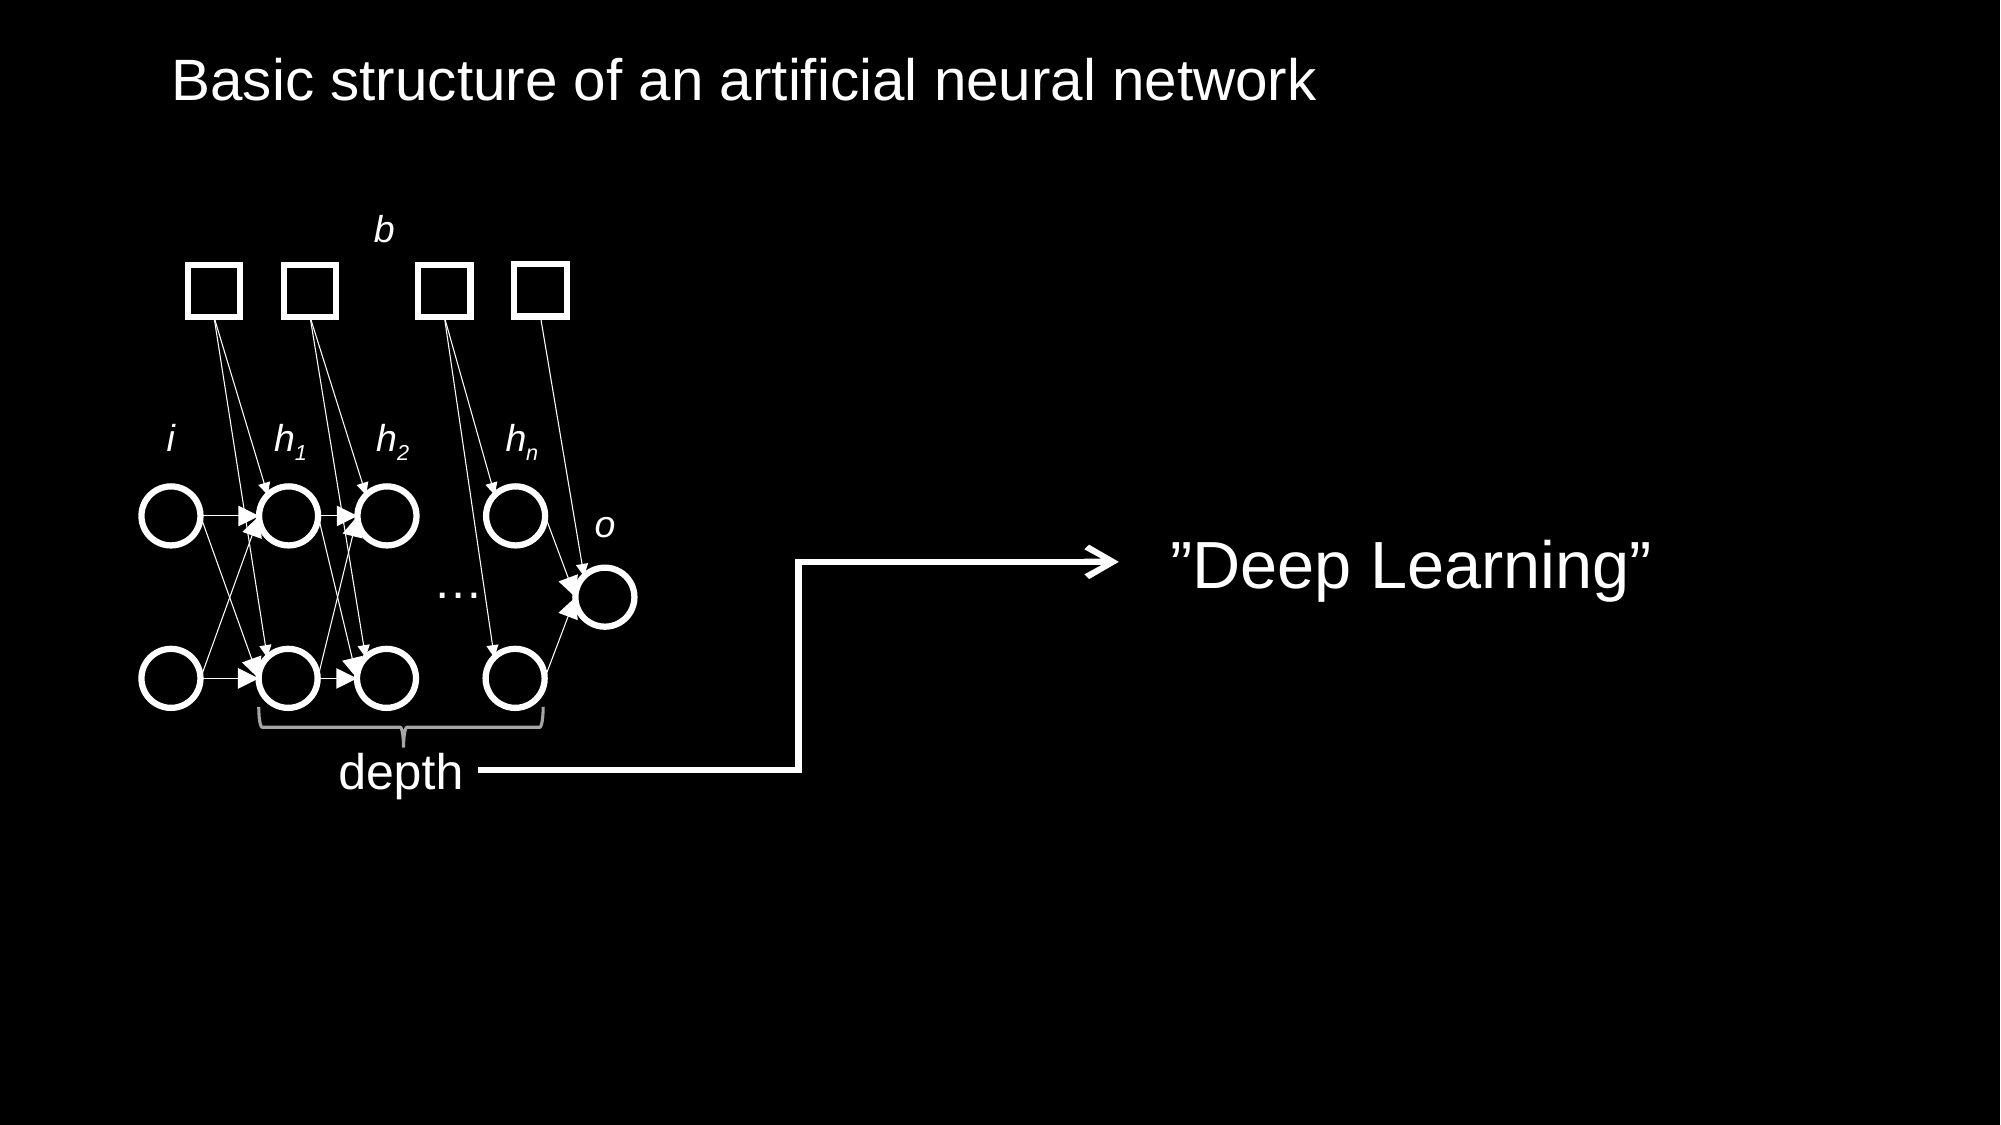

Basic structure of an artificial neural network
b

i
h1
h2
hn

o
  ”Deep Learning”
…

depth